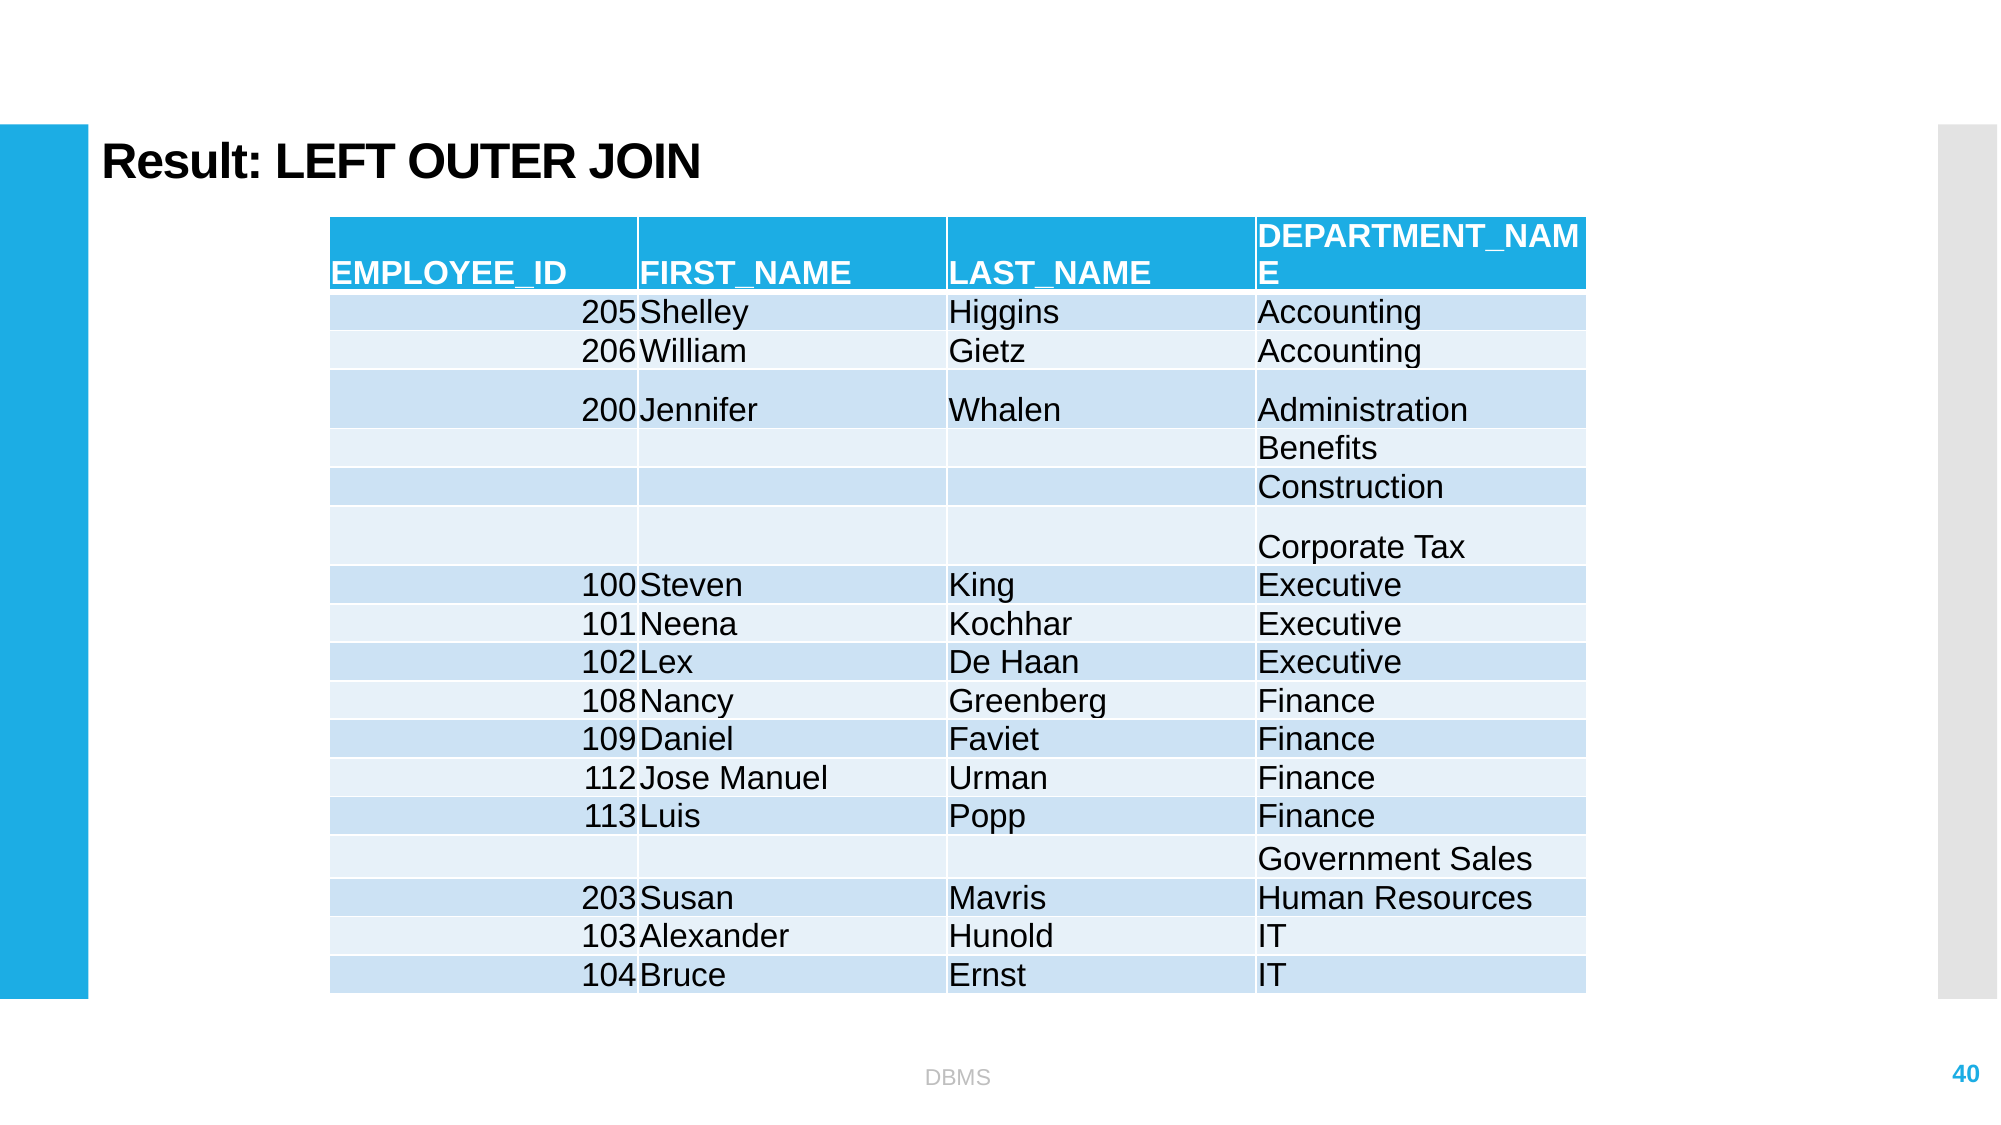

# Result: LEFT OUTER JOIN
| EMPLOYEE\_ID | FIRST\_NAME | LAST\_NAME | DEPARTMENT\_NAME |
| --- | --- | --- | --- |
| 205 | Shelley | Higgins | Accounting |
| 206 | William | Gietz | Accounting |
| 200 | Jennifer | Whalen | Administration |
|  |  |  | Benefits |
|  |  |  | Construction |
|  |  |  | Corporate Tax |
| 100 | Steven | King | Executive |
| 101 | Neena | Kochhar | Executive |
| 102 | Lex | De Haan | Executive |
| 108 | Nancy | Greenberg | Finance |
| 109 | Daniel | Faviet | Finance |
| 112 | Jose Manuel | Urman | Finance |
| 113 | Luis | Popp | Finance |
|  |  |  | Government Sales |
| 203 | Susan | Mavris | Human Resources |
| 103 | Alexander | Hunold | IT |
| 104 | Bruce | Ernst | IT |
40
DBMS